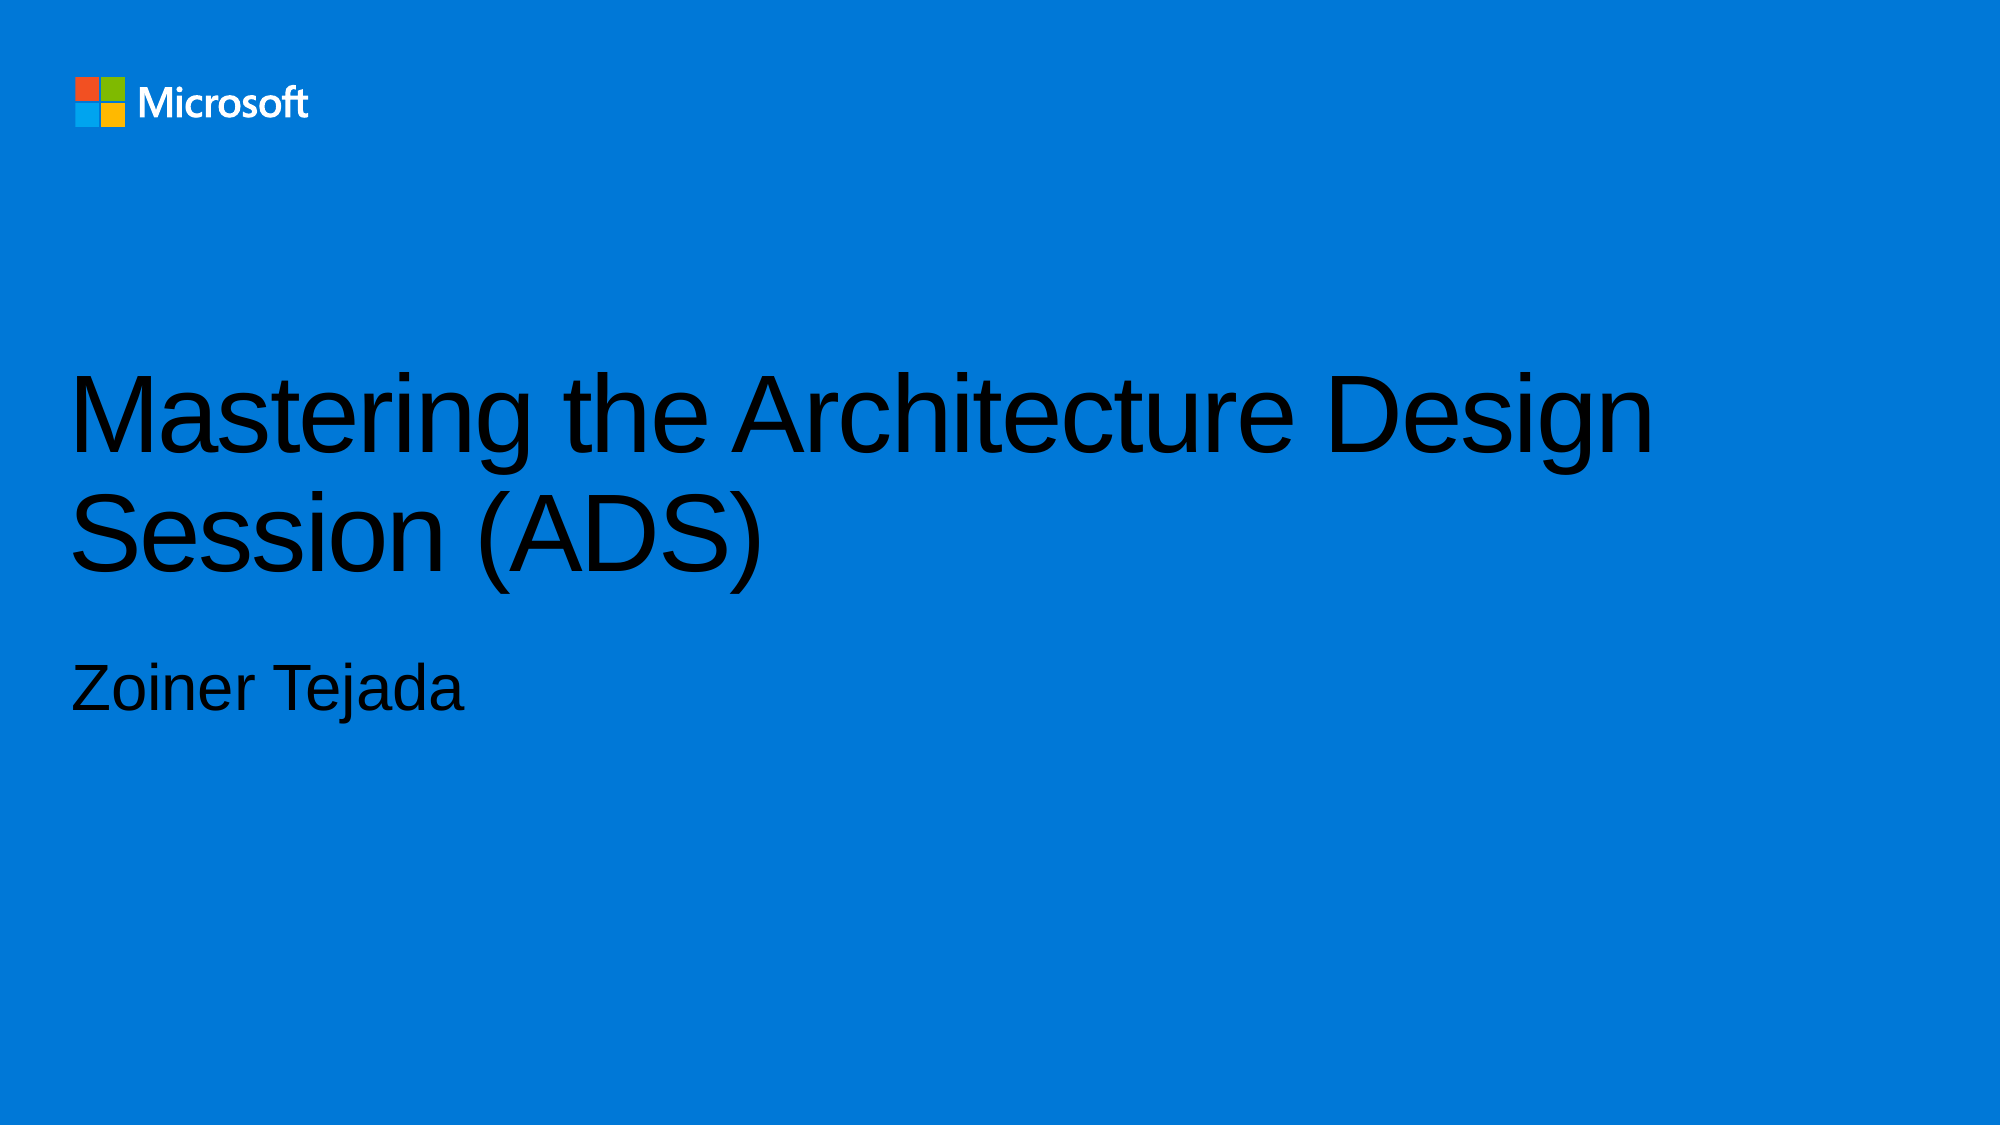

# Mastering the Architecture Design Session (ADS)
Zoiner Tejada